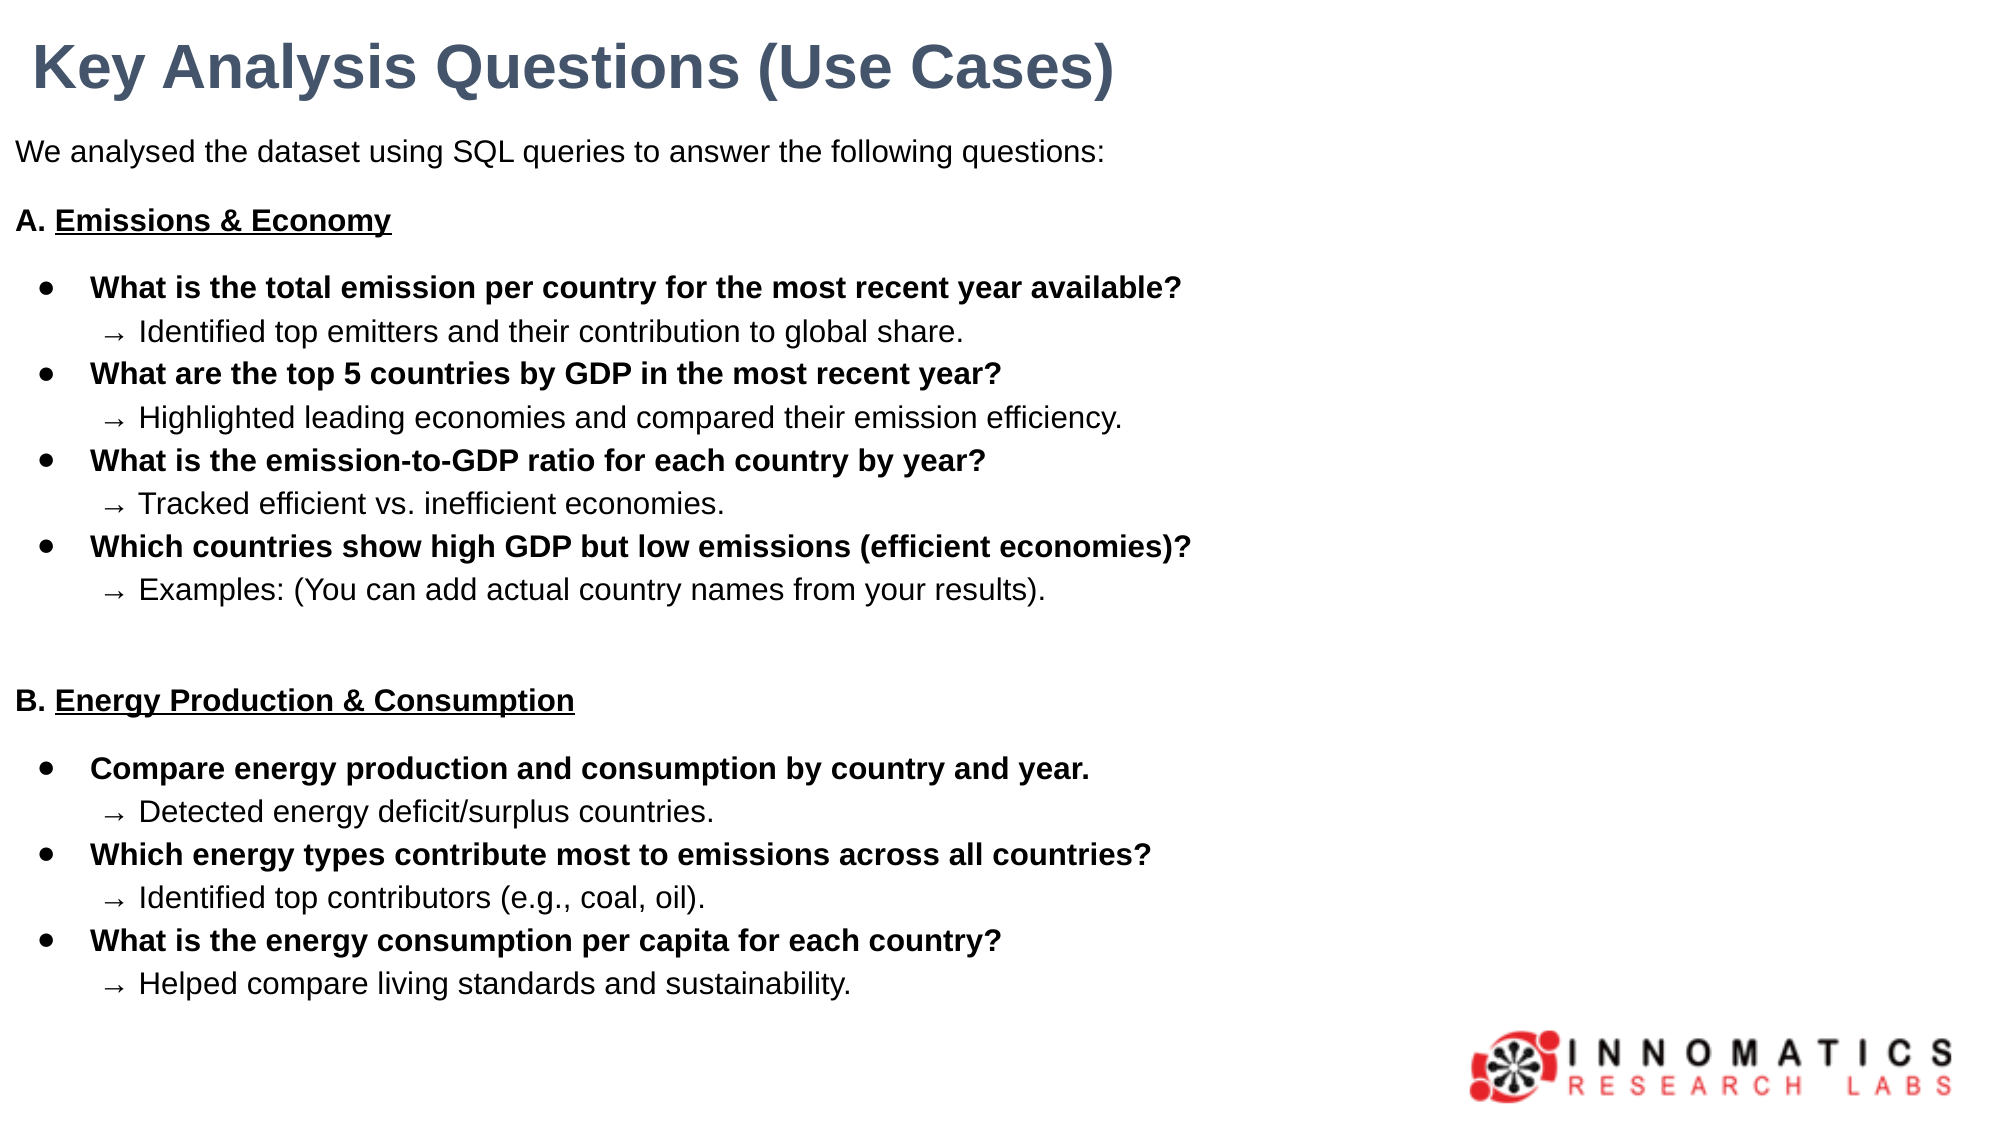

Key Analysis Questions (Use Cases)
We analysed the dataset using SQL queries to answer the following questions:
A. Emissions & Economy
What is the total emission per country for the most recent year available?
 → Identified top emitters and their contribution to global share.
What are the top 5 countries by GDP in the most recent year?
 → Highlighted leading economies and compared their emission efficiency.
What is the emission-to-GDP ratio for each country by year?
 → Tracked efficient vs. inefficient economies.
Which countries show high GDP but low emissions (efficient economies)?
 → Examples: (You can add actual country names from your results).
B. Energy Production & Consumption
Compare energy production and consumption by country and year.
 → Detected energy deficit/surplus countries.
Which energy types contribute most to emissions across all countries?
 → Identified top contributors (e.g., coal, oil).
What is the energy consumption per capita for each country?
 → Helped compare living standards and sustainability.